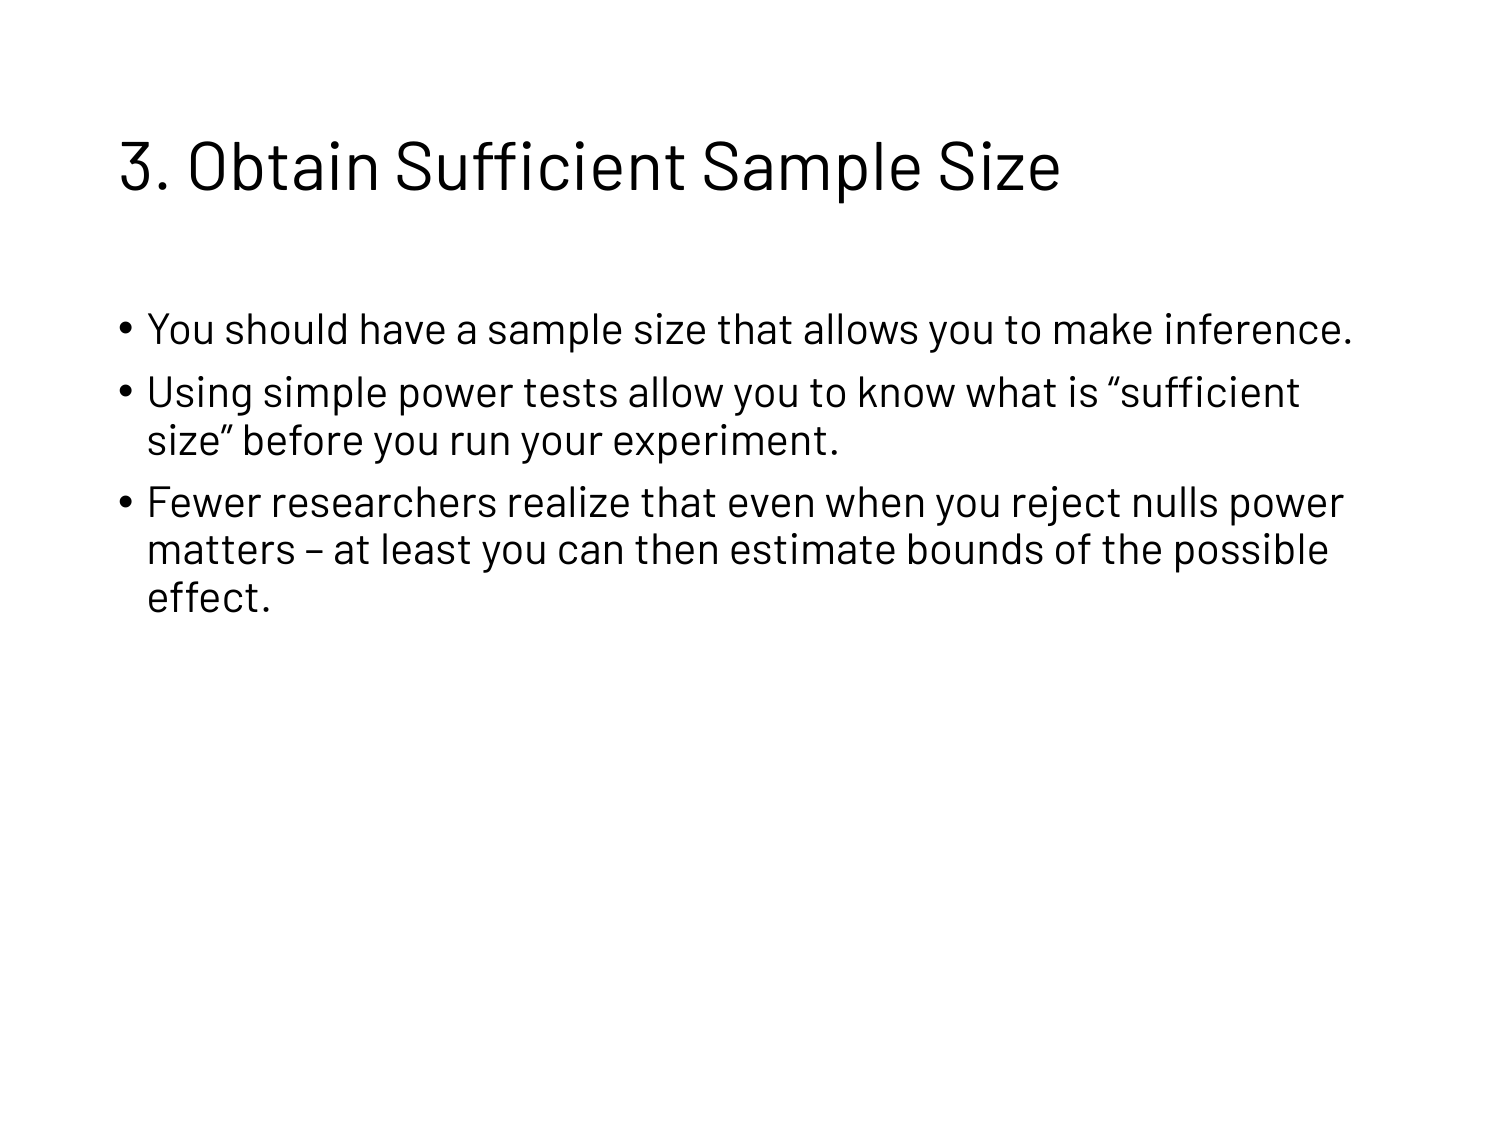

# 3. Obtain Sufficient Sample Size
You should have a sample size that allows you to make inference.
Using simple power tests allow you to know what is “sufficient size” before you run your experiment.
Fewer researchers realize that even when you reject nulls power matters – at least you can then estimate bounds of the possible effect.